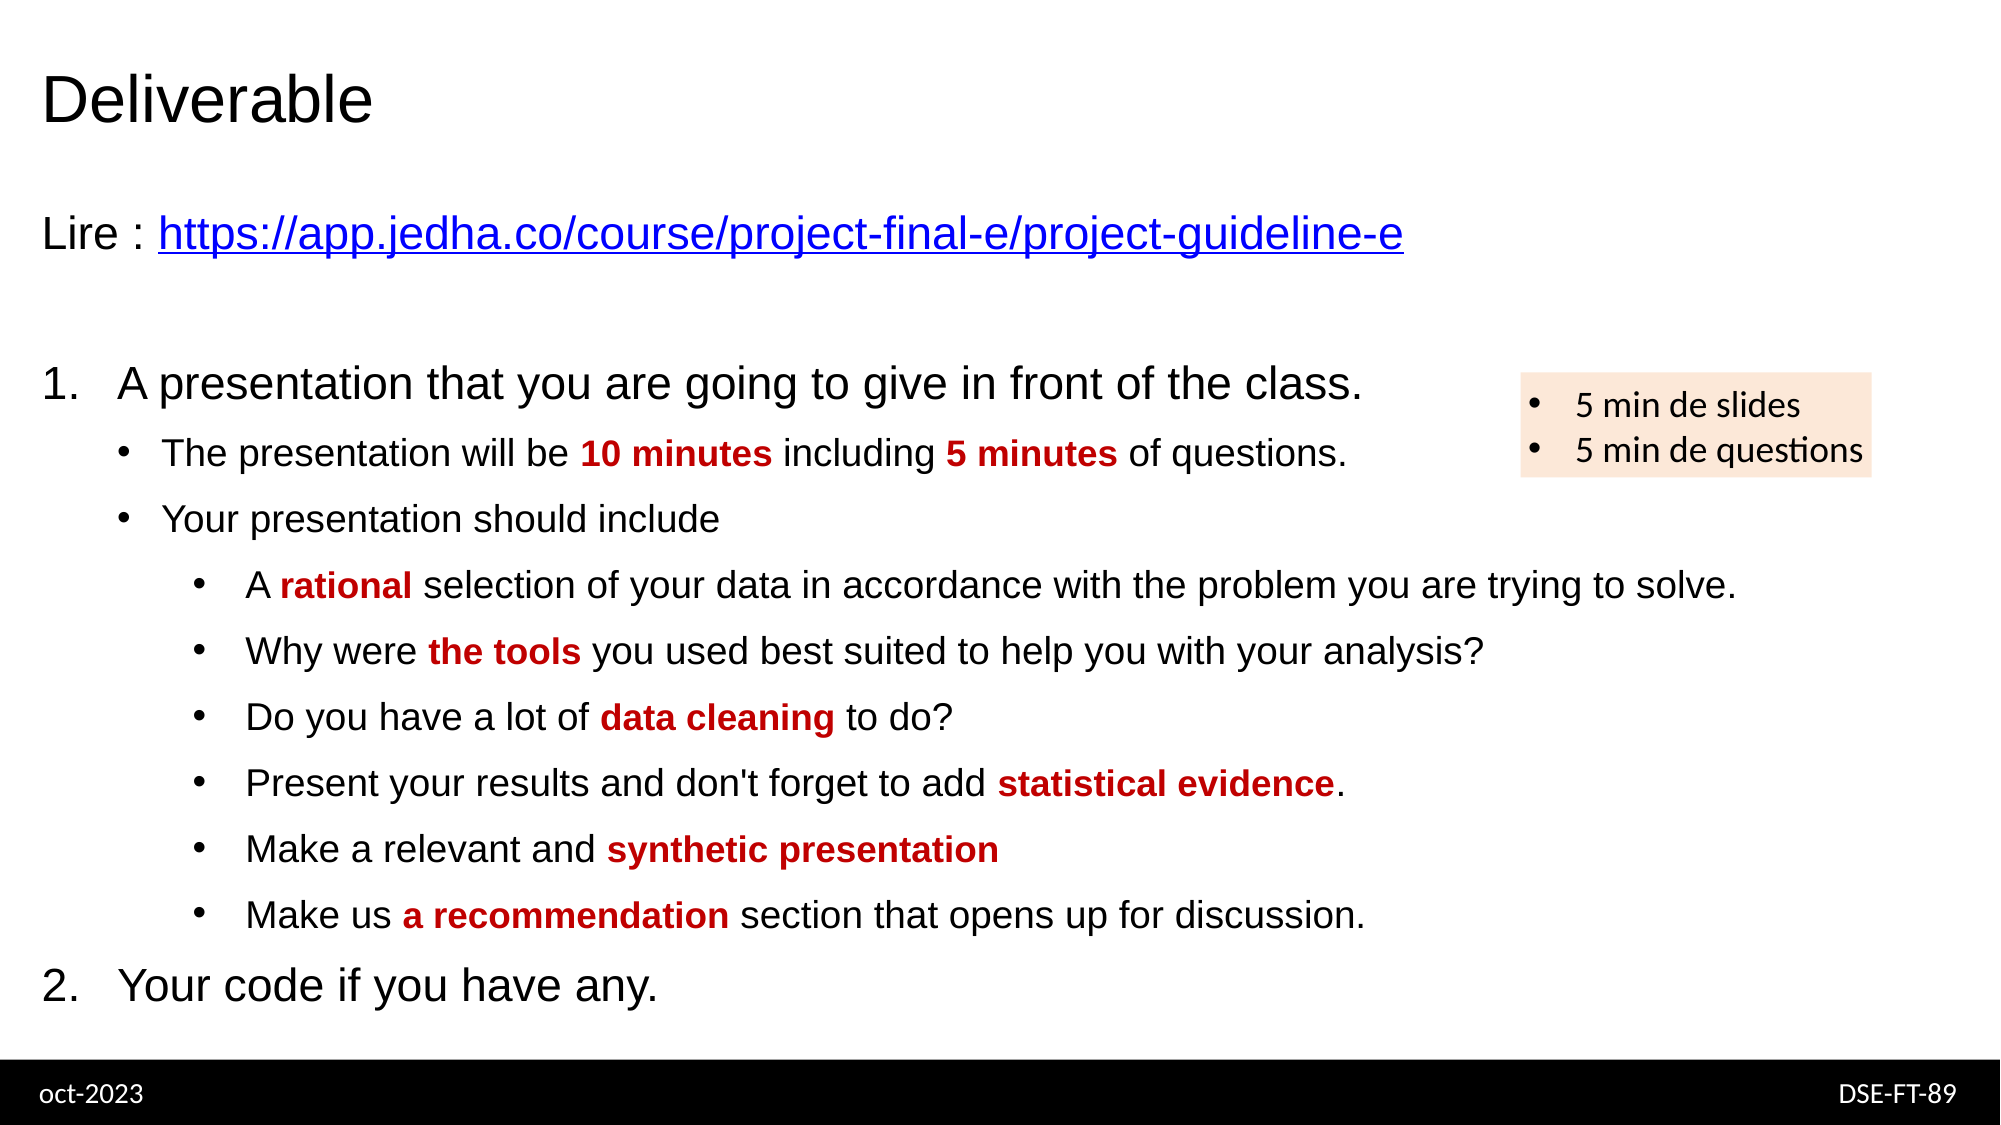

# Deliverable
Lire : https://app.jedha.co/course/project-final-e/project-guideline-e

A presentation that you are going to give in front of the class.
The presentation will be 10 minutes including 5 minutes of questions.
Your presentation should include
A rational selection of your data in accordance with the problem you are trying to solve.
Why were the tools you used best suited to help you with your analysis?
Do you have a lot of data cleaning to do?
Present your results and don't forget to add statistical evidence.
Make a relevant and synthetic presentation
Make us a recommendation section that opens up for discussion.
Your code if you have any.
5 min de slides
5 min de questions